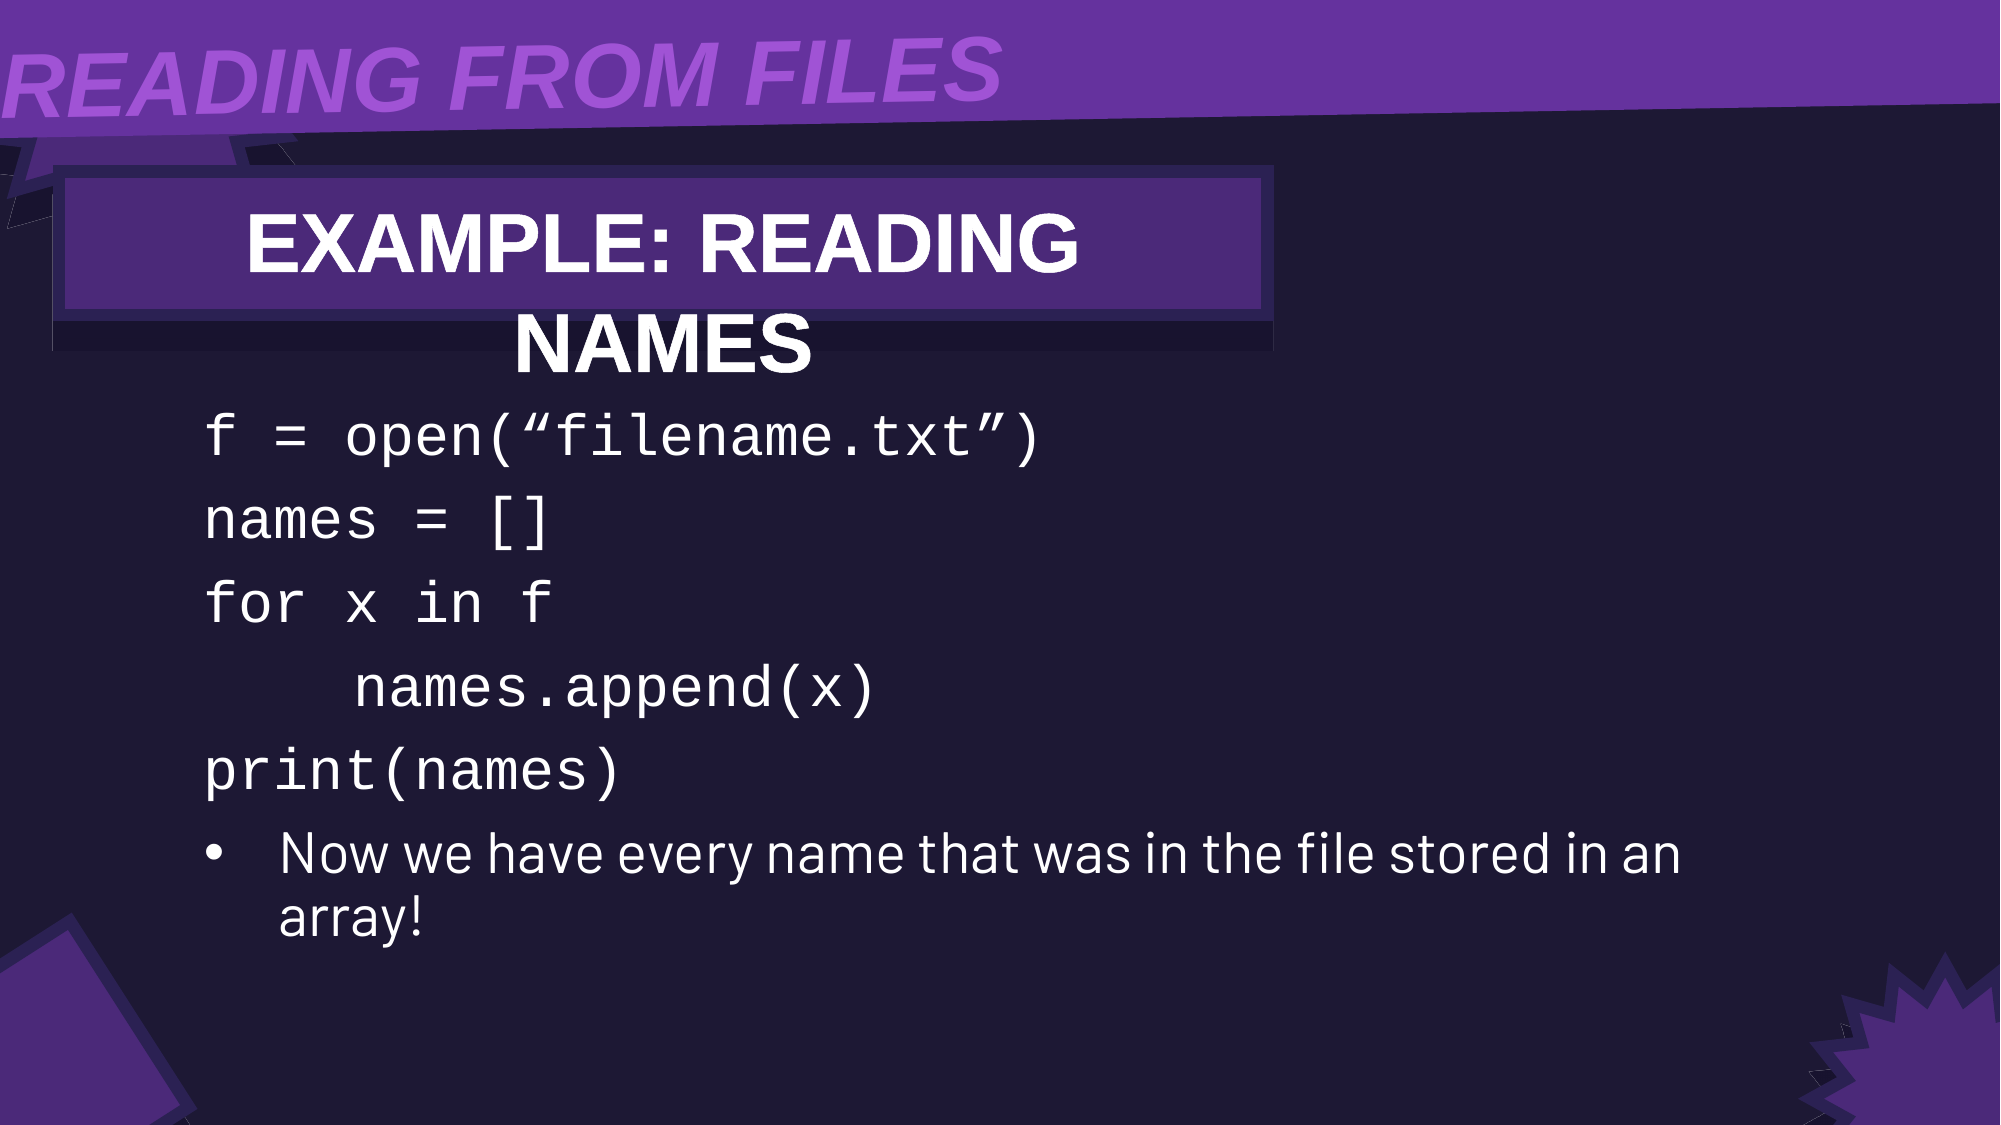

READING FROM FILES

EXAMPLE: READING NAMES
f = open(“filename.txt”)
names = []
for x in f
	names.append(x)
print(names)
Now we have every name that was in the file stored in an array!